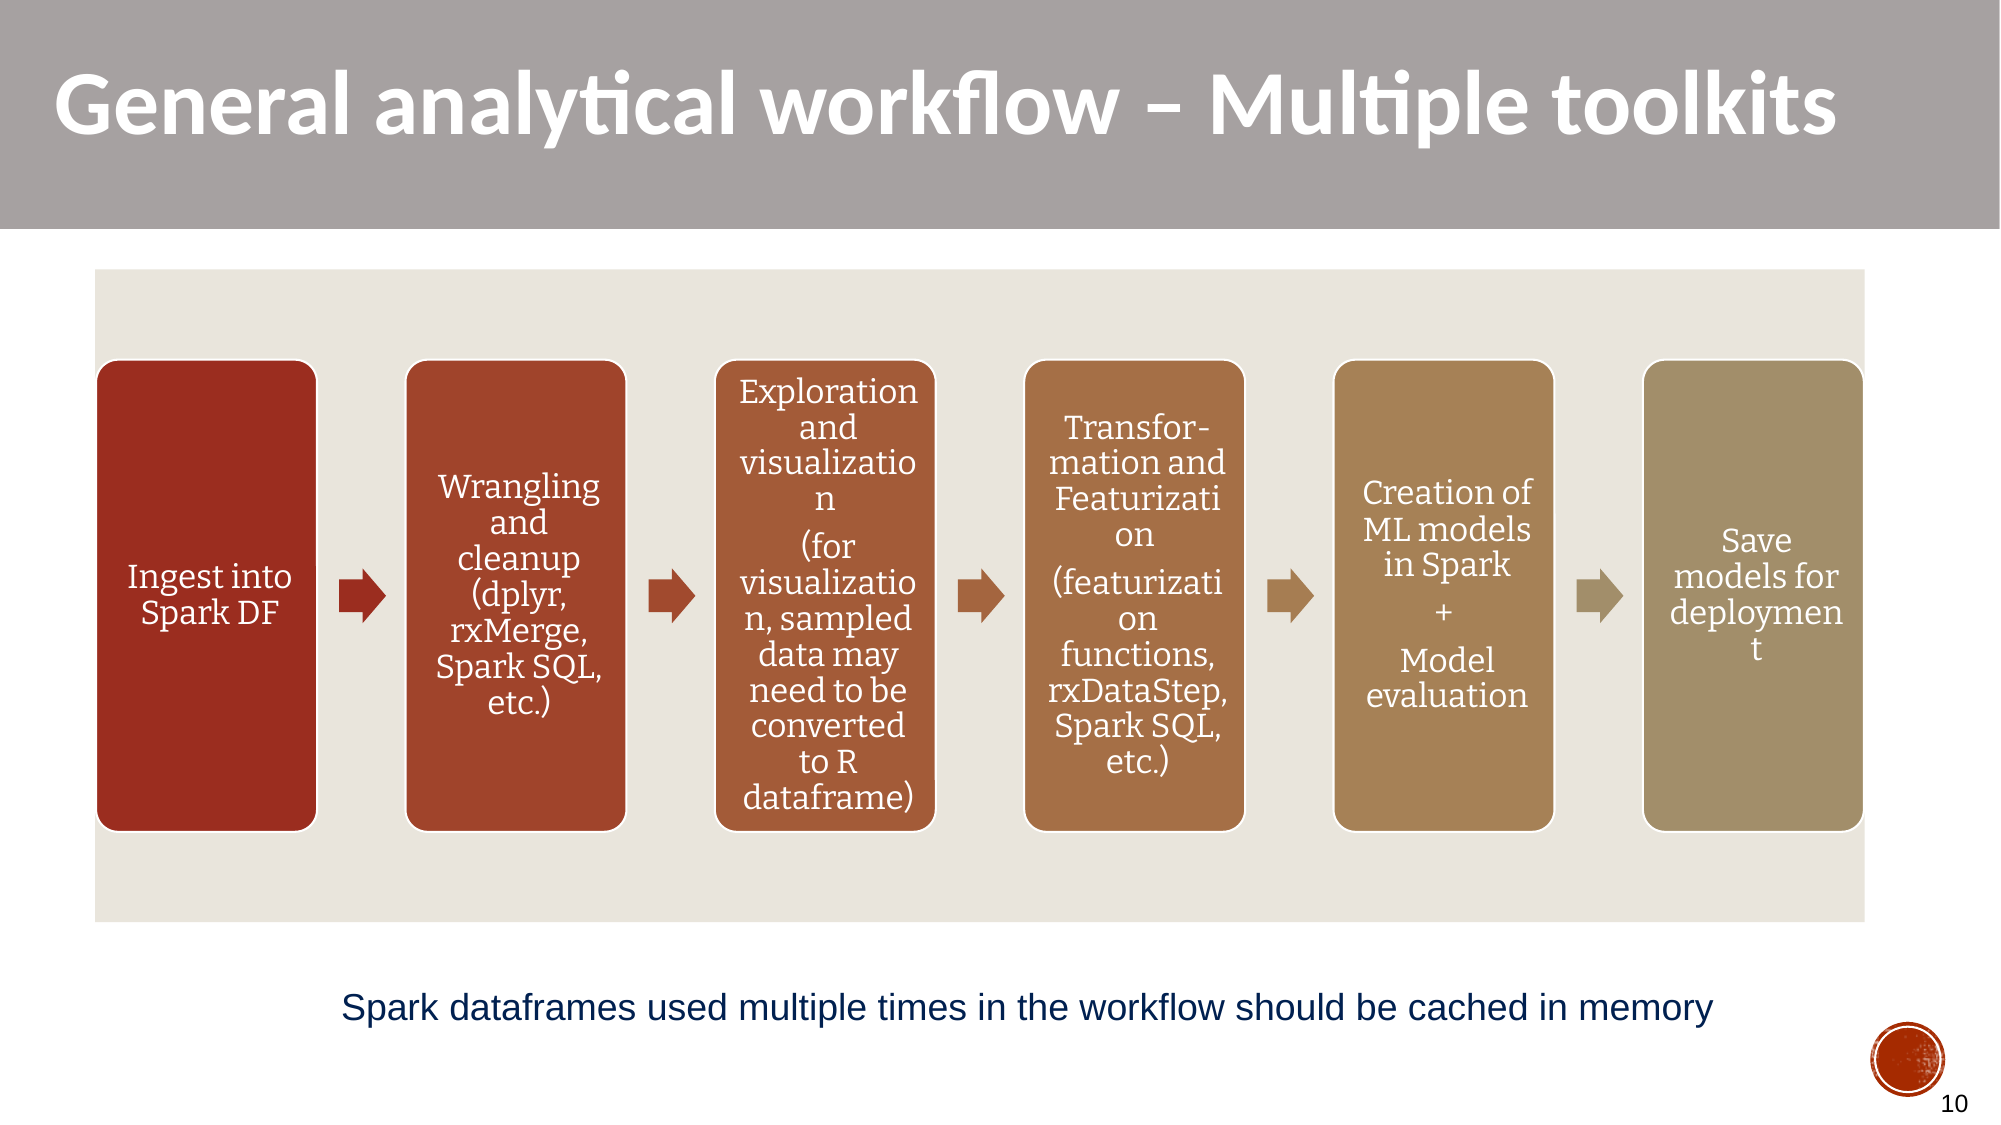

General analytical workflow – Multiple toolkits
Ingest into Spark DF

Wrangling and cleanup (dplyr, rxMerge, Spark SQL, etc.)

Exploration and visualization
(for visualization, sampled data may need to be converted to R dataframe)

Transfor-mation and Featurization
(featurization functions, rxDataStep, Spark SQL, etc.)

Creation of ML models in Spark
+
Model evaluation

Save models for deployment
Spark dataframes used multiple times in the workflow should be cached in memory
10